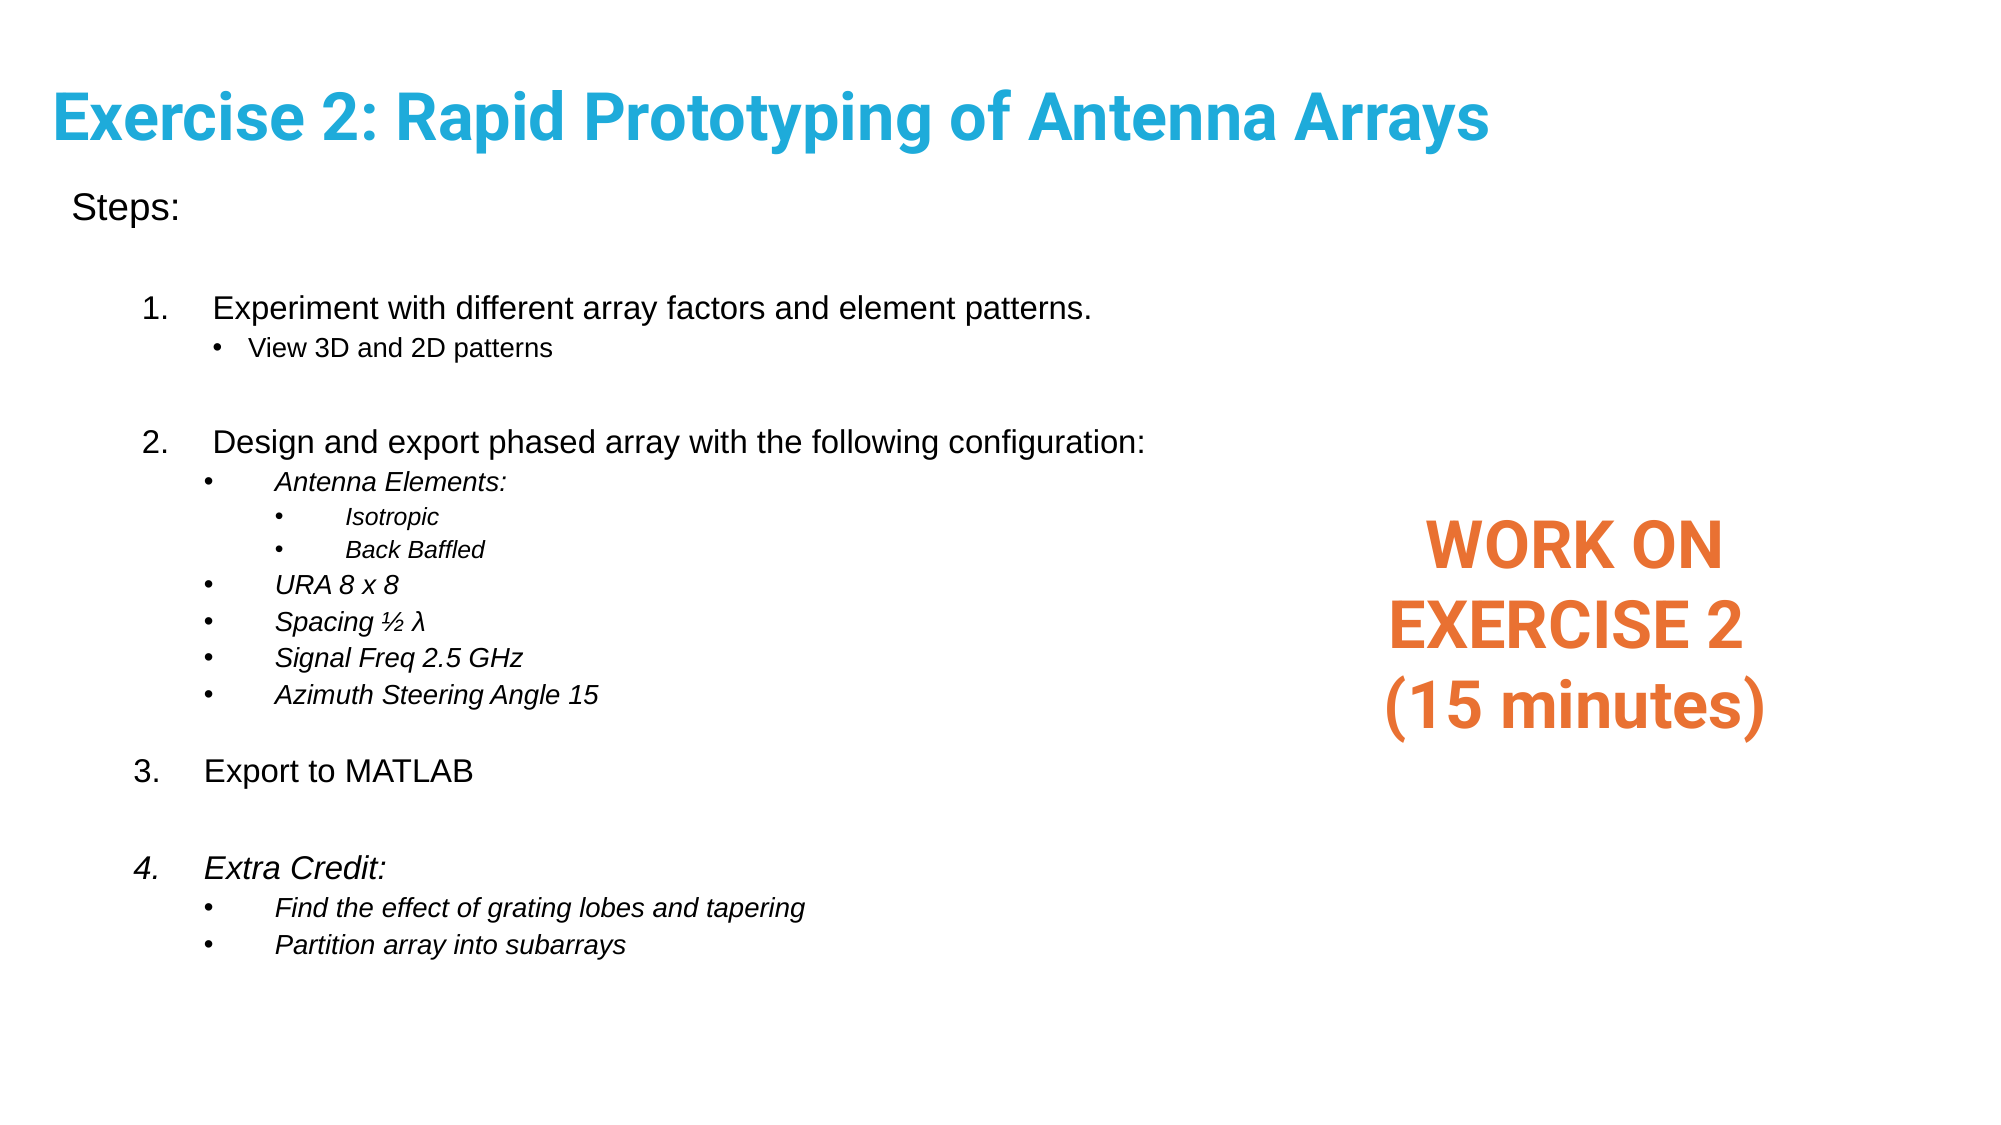

Exercise 2: Rapid Prototyping of Antenna Arrays
Steps:

Experiment with different array factors and element patterns.
View 3D and 2D patterns

Design and export phased array with the following configuration:
Antenna Elements:
Isotropic
Back Baffled
URA 8 x 8
Spacing ½ λ
Signal Freq 2.5 GHz
Azimuth Steering Angle 15

Export to MATLAB

Extra Credit:
Find the effect of grating lobes and tapering
Partition array into subarrays

WORK ON EXERCISE 2
(15 minutes)